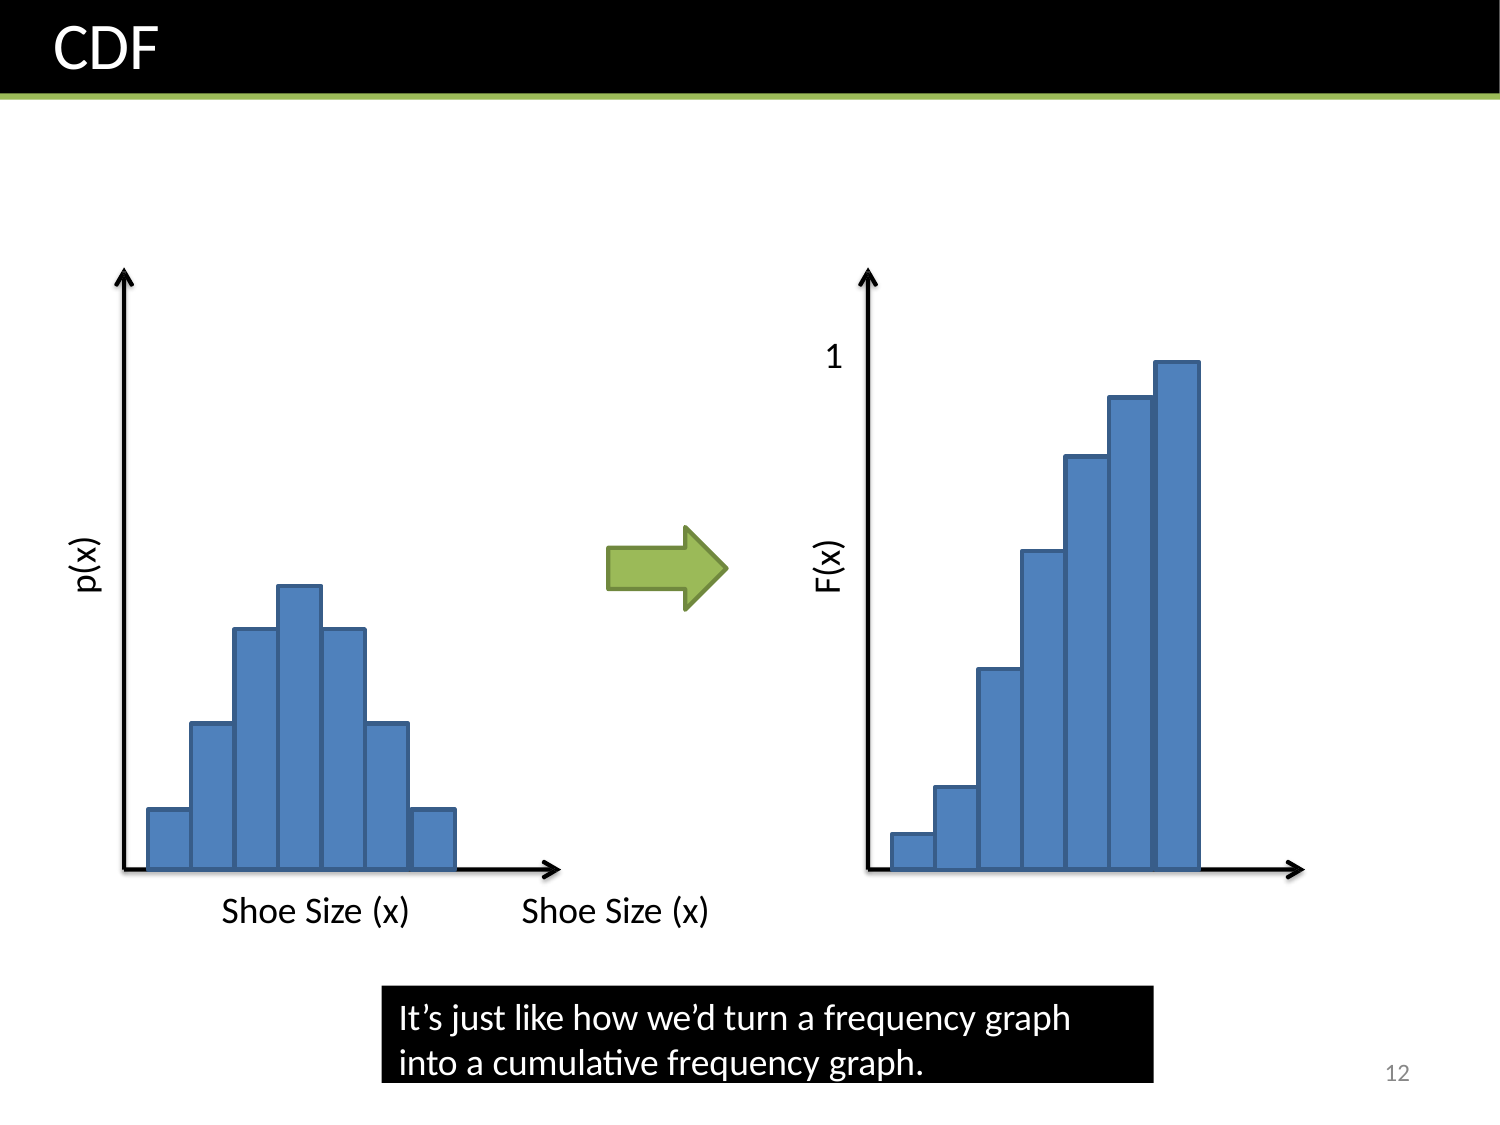

# CDF

1

p(x)
F(x)
Shoe Size (x)	Shoe Size (x)
It’s just like how we’d turn a frequency graph  into a cumulative frequency graph.
12